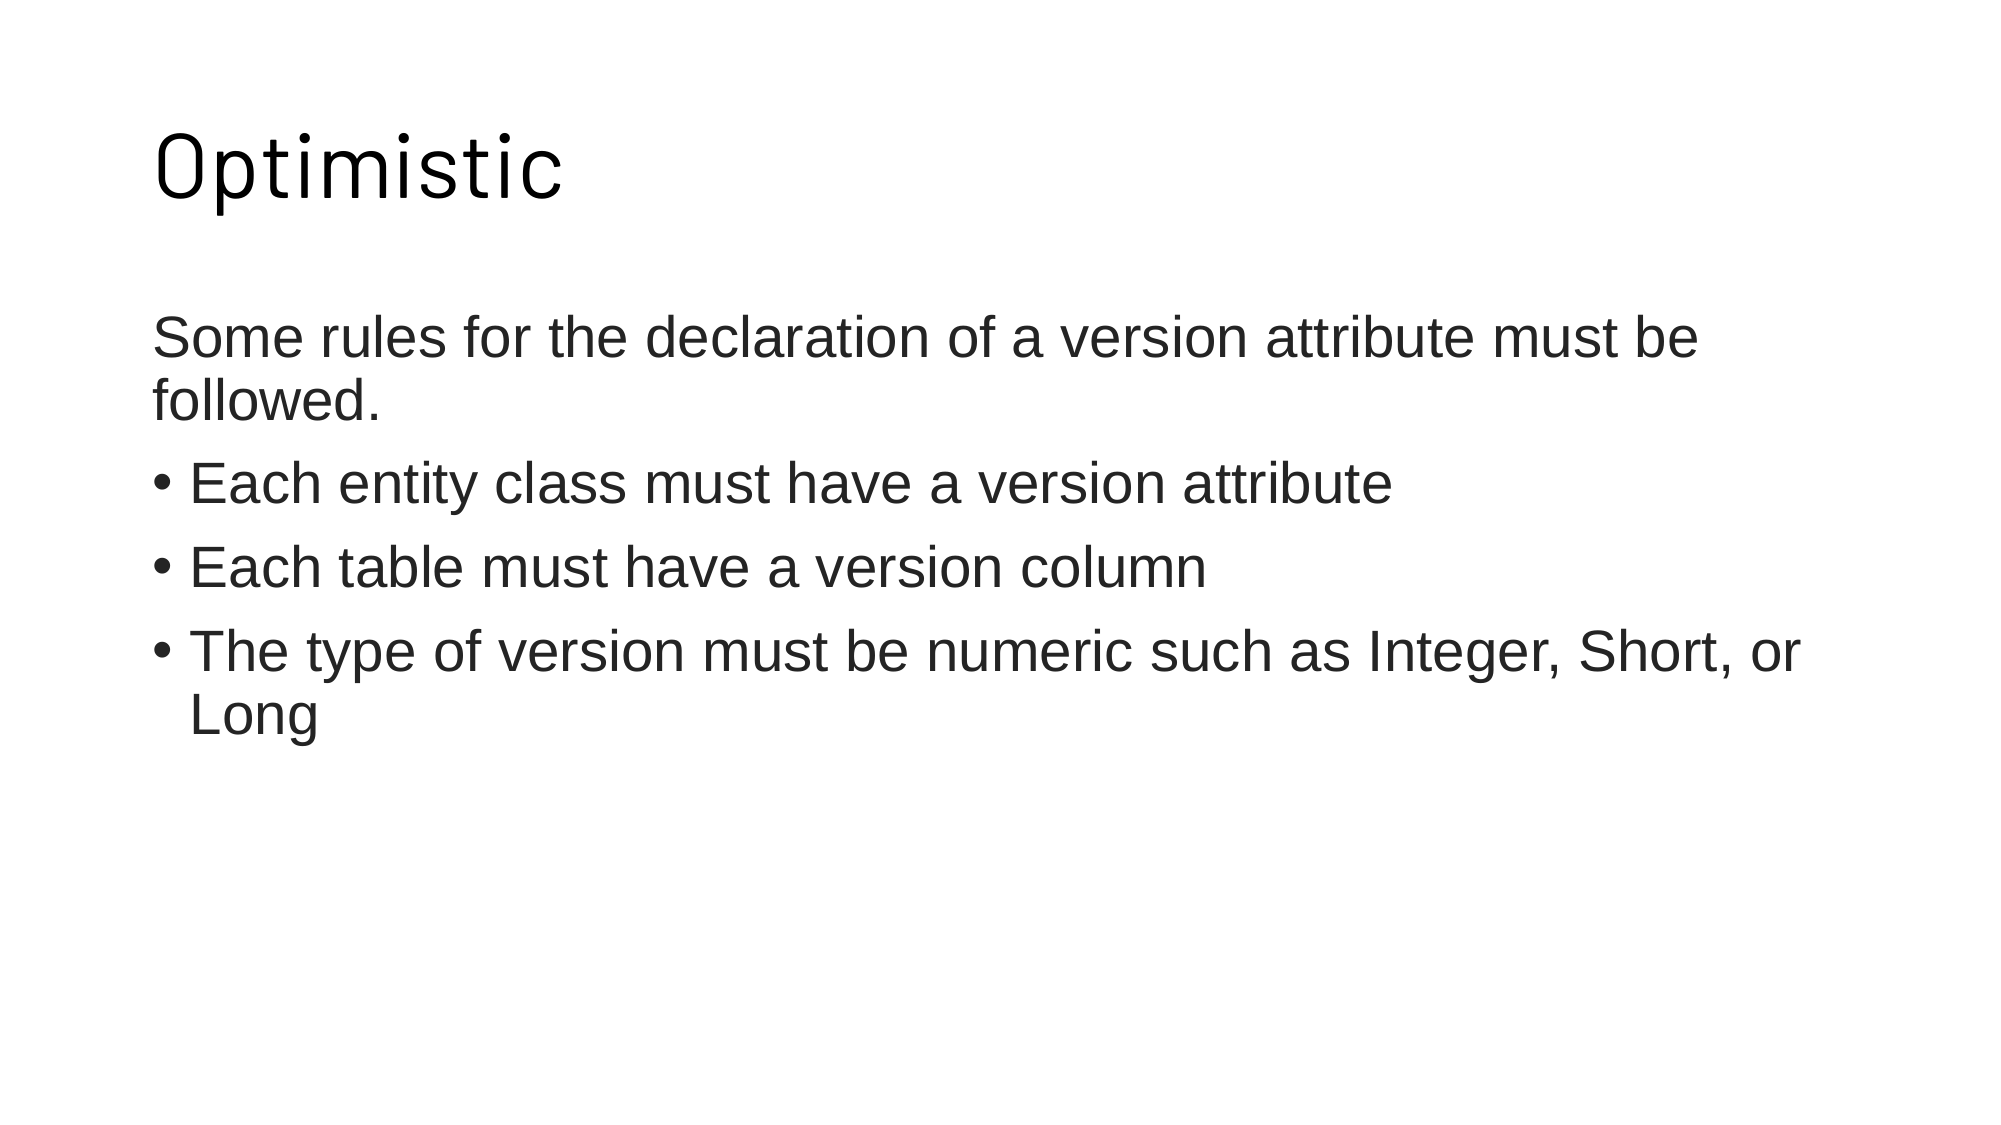

# Optimistic
Some rules for the declaration of a version attribute must be followed.
Each entity class must have a version attribute
Each table must have a version column
The type of version must be numeric such as Integer, Short, or Long